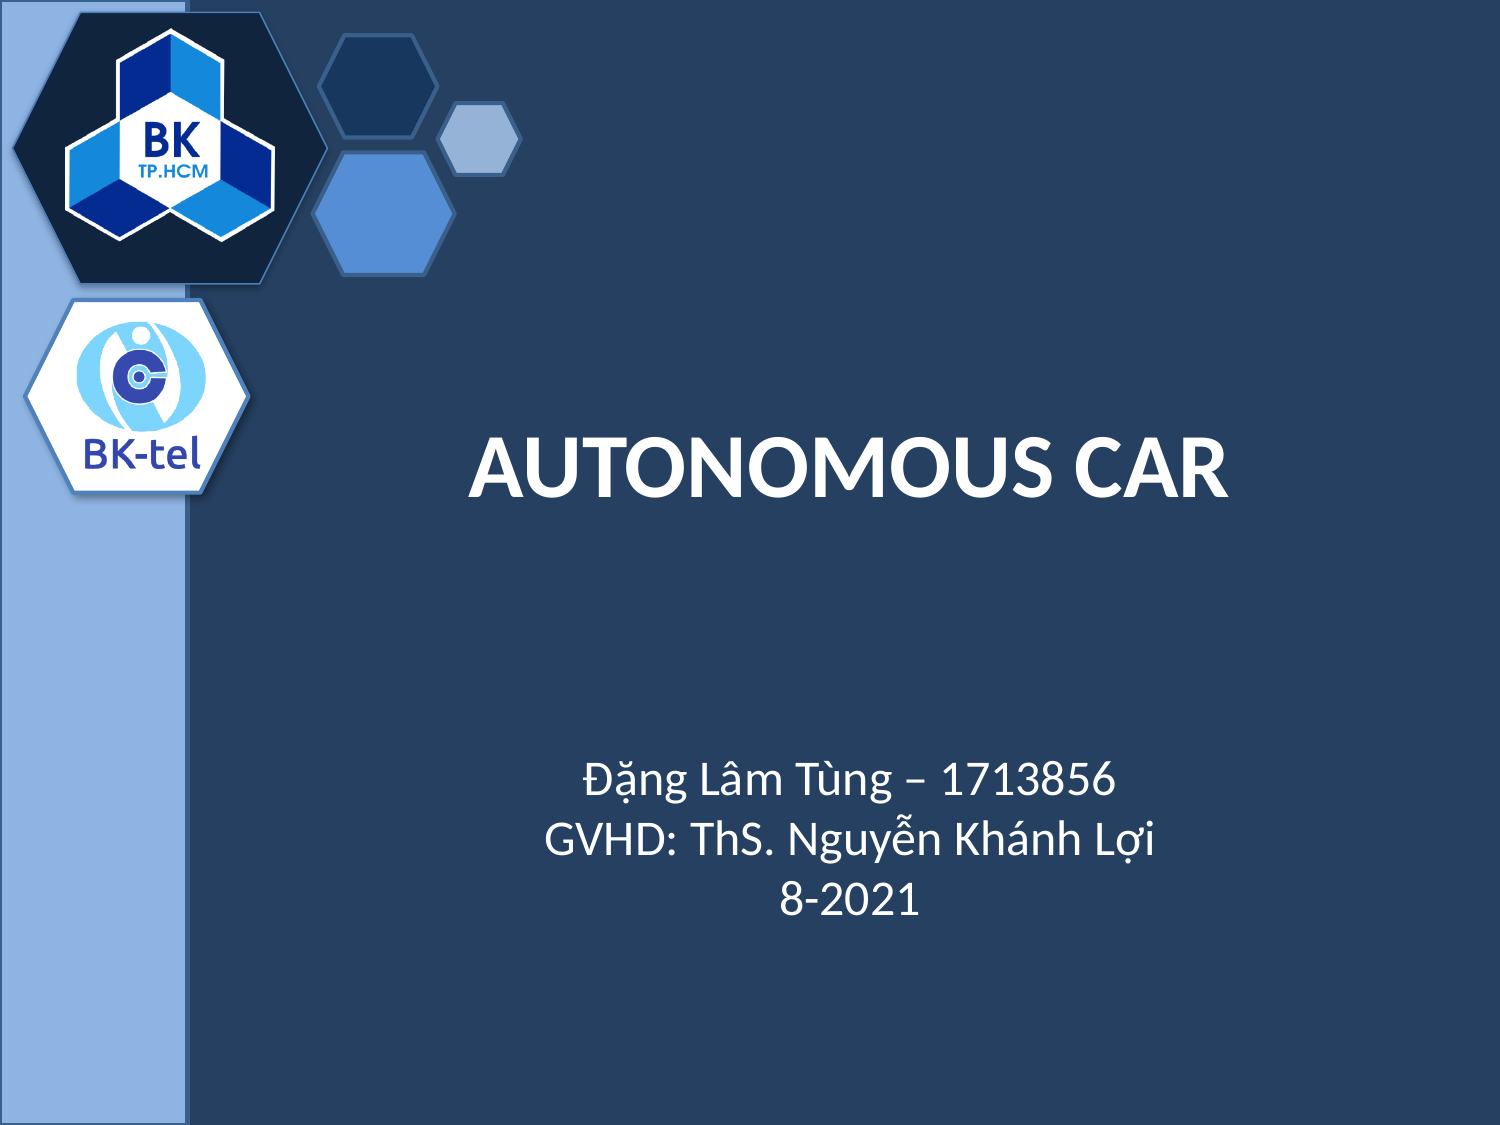

# AUTONOMOUS CAR
Đặng Lâm Tùng – 1713856
GVHD: ThS. Nguyễn Khánh Lợi
8-2021